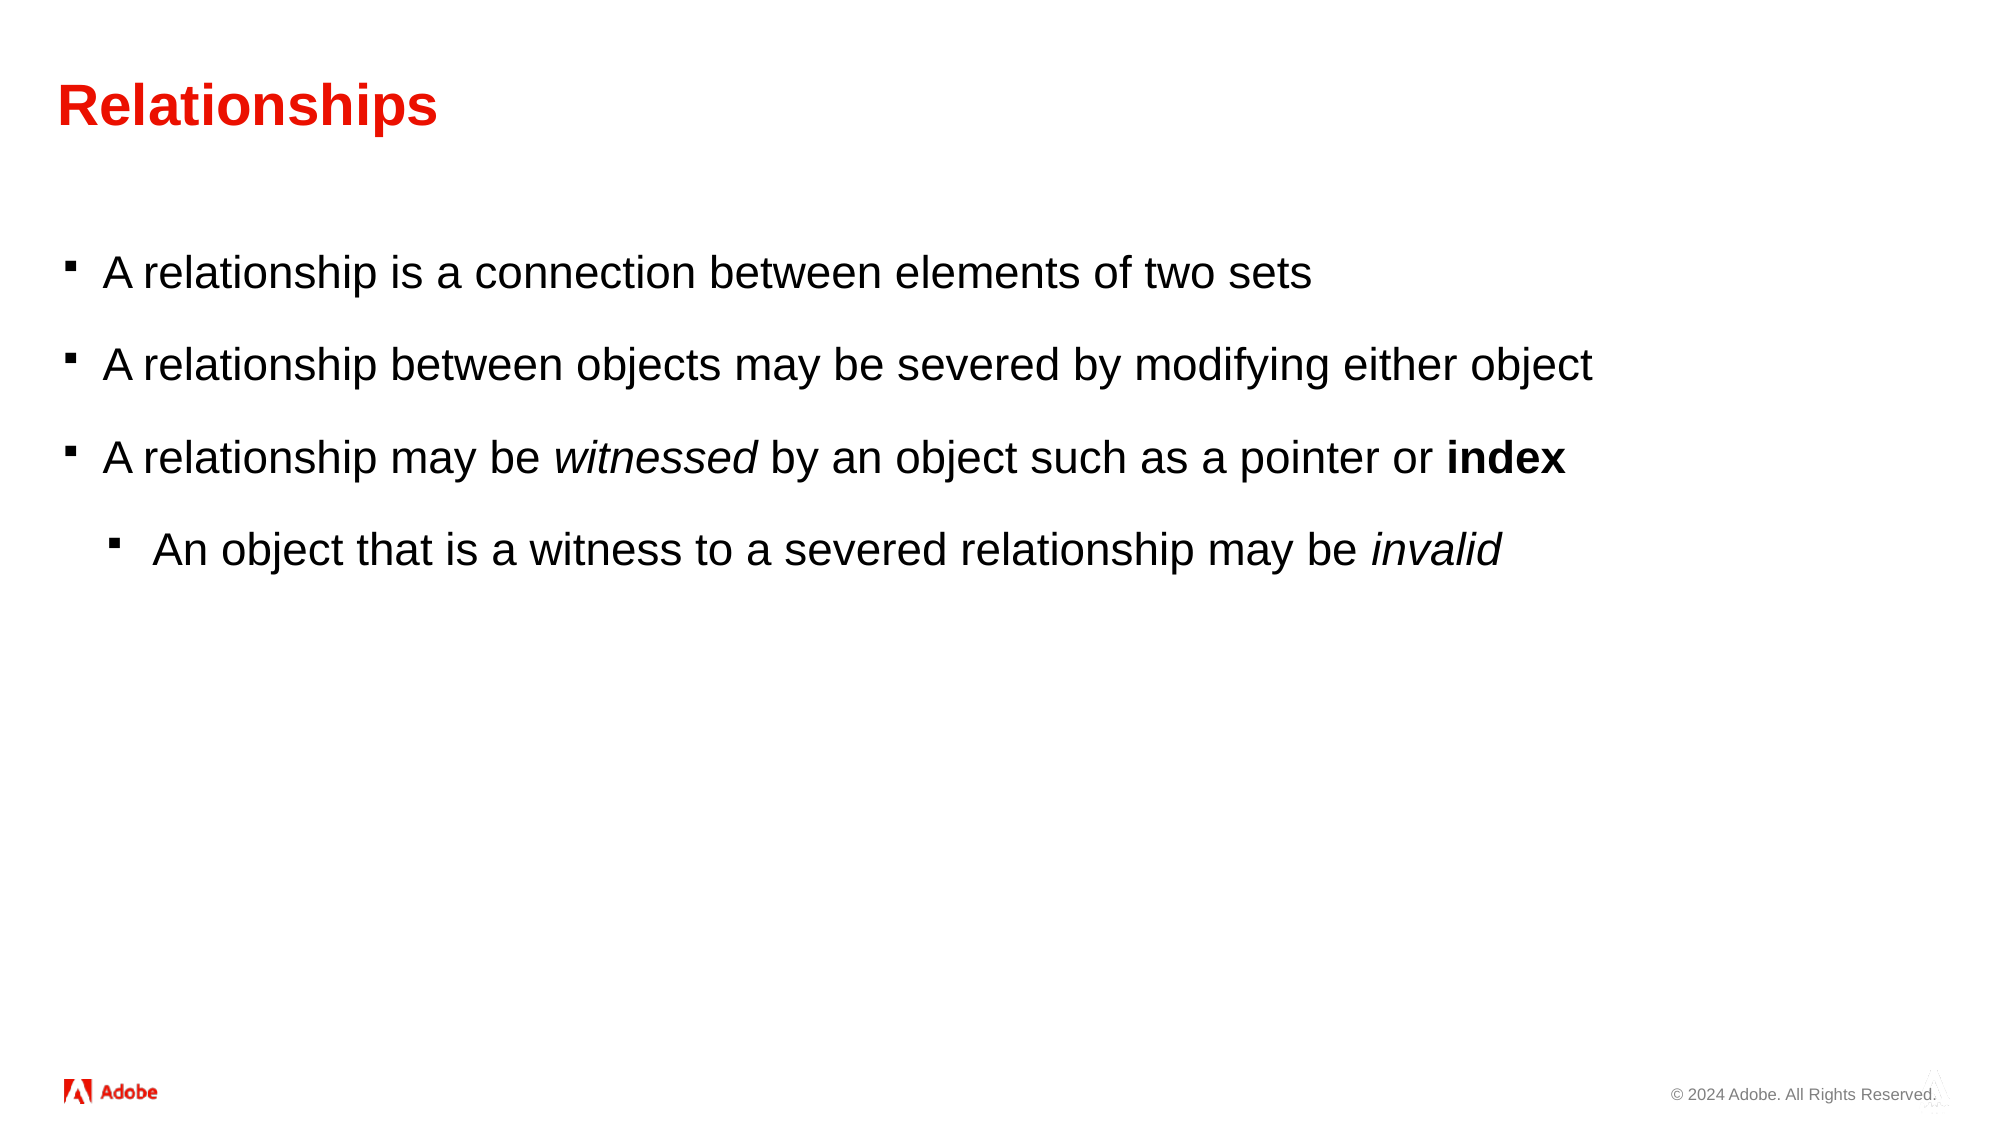

# Relationships
A relationship is a connection between elements of two sets
A relationship between objects may be severed by modifying either object
A relationship may be witnessed by an object such as a pointer or index
An object that is a witness to a severed relationship may be invalid
39